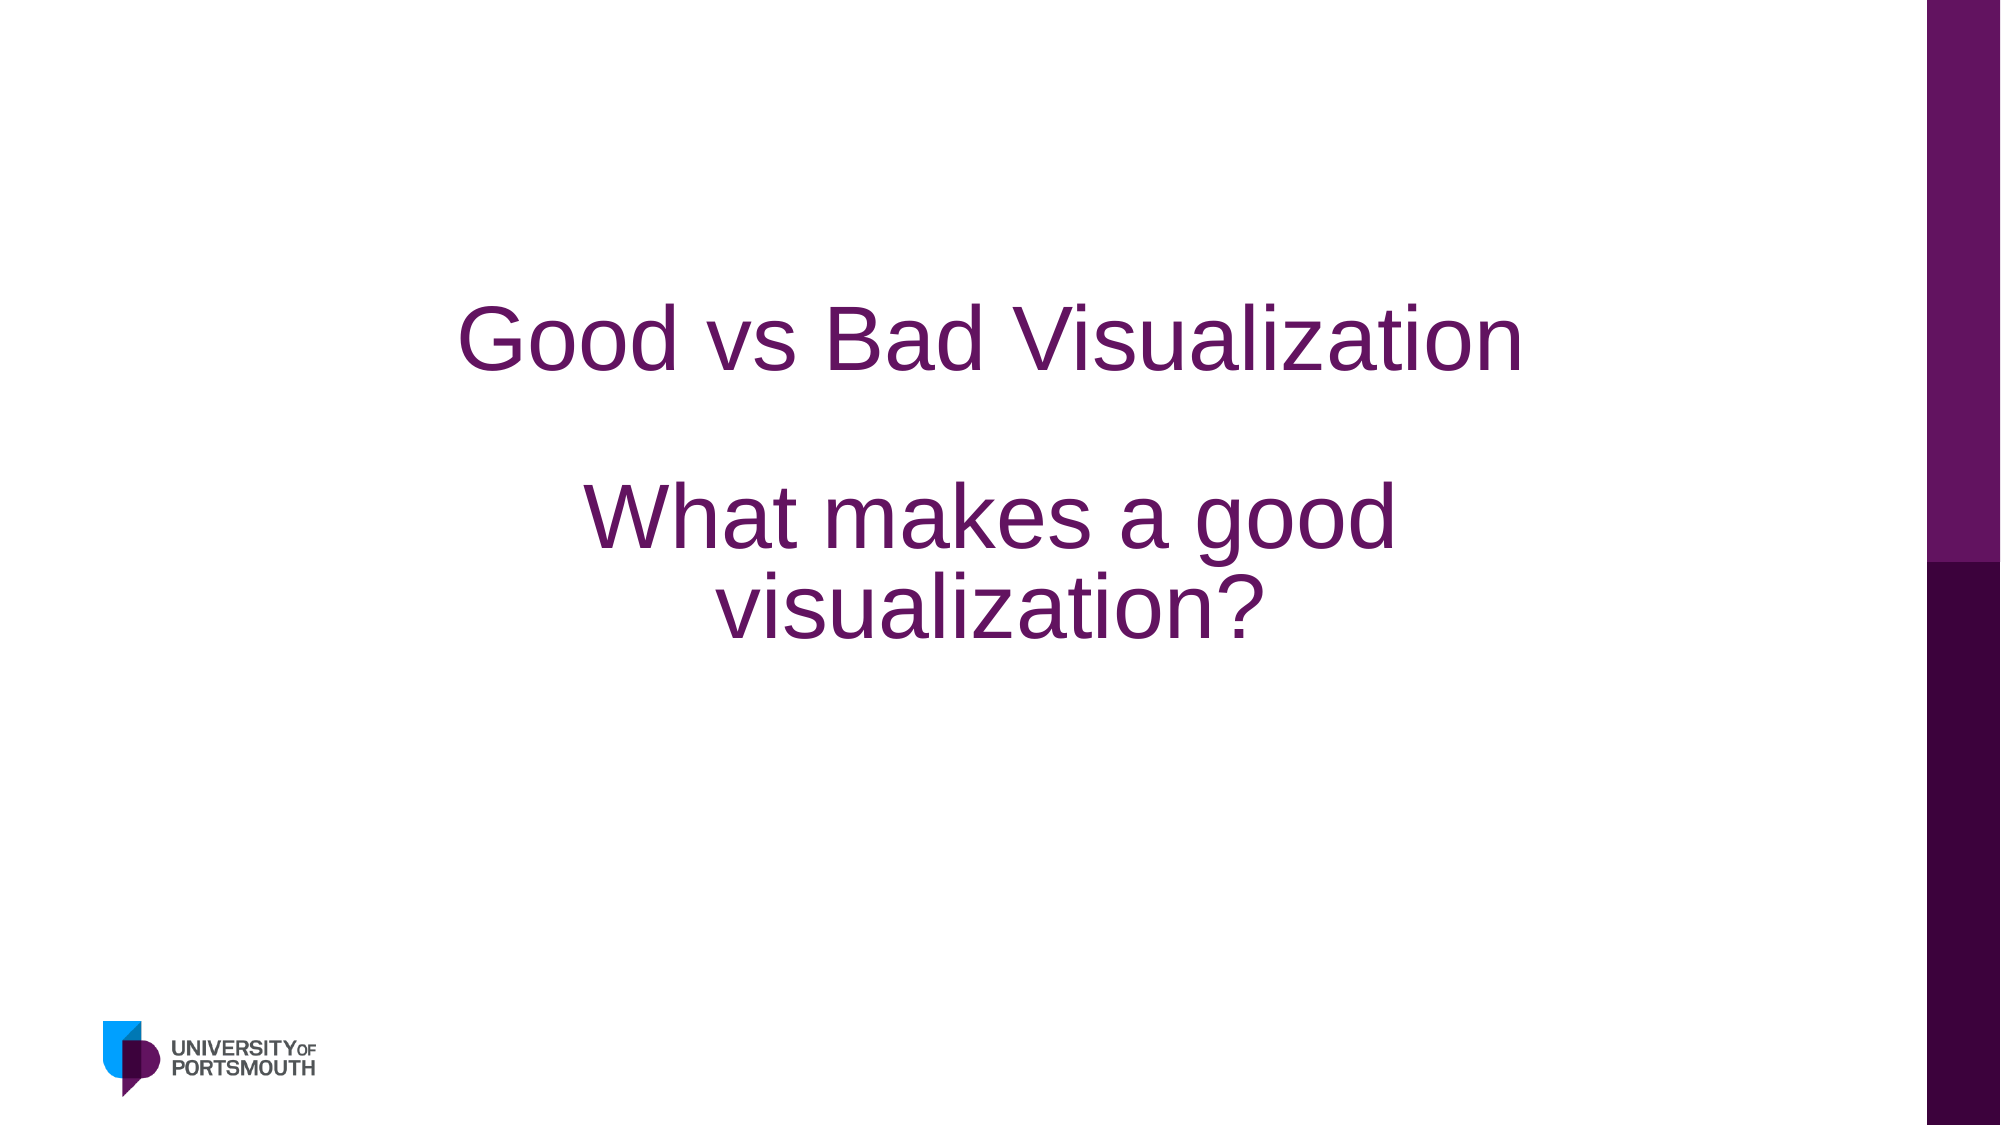

# Good vs Bad Visualization

What makes a good visualization?